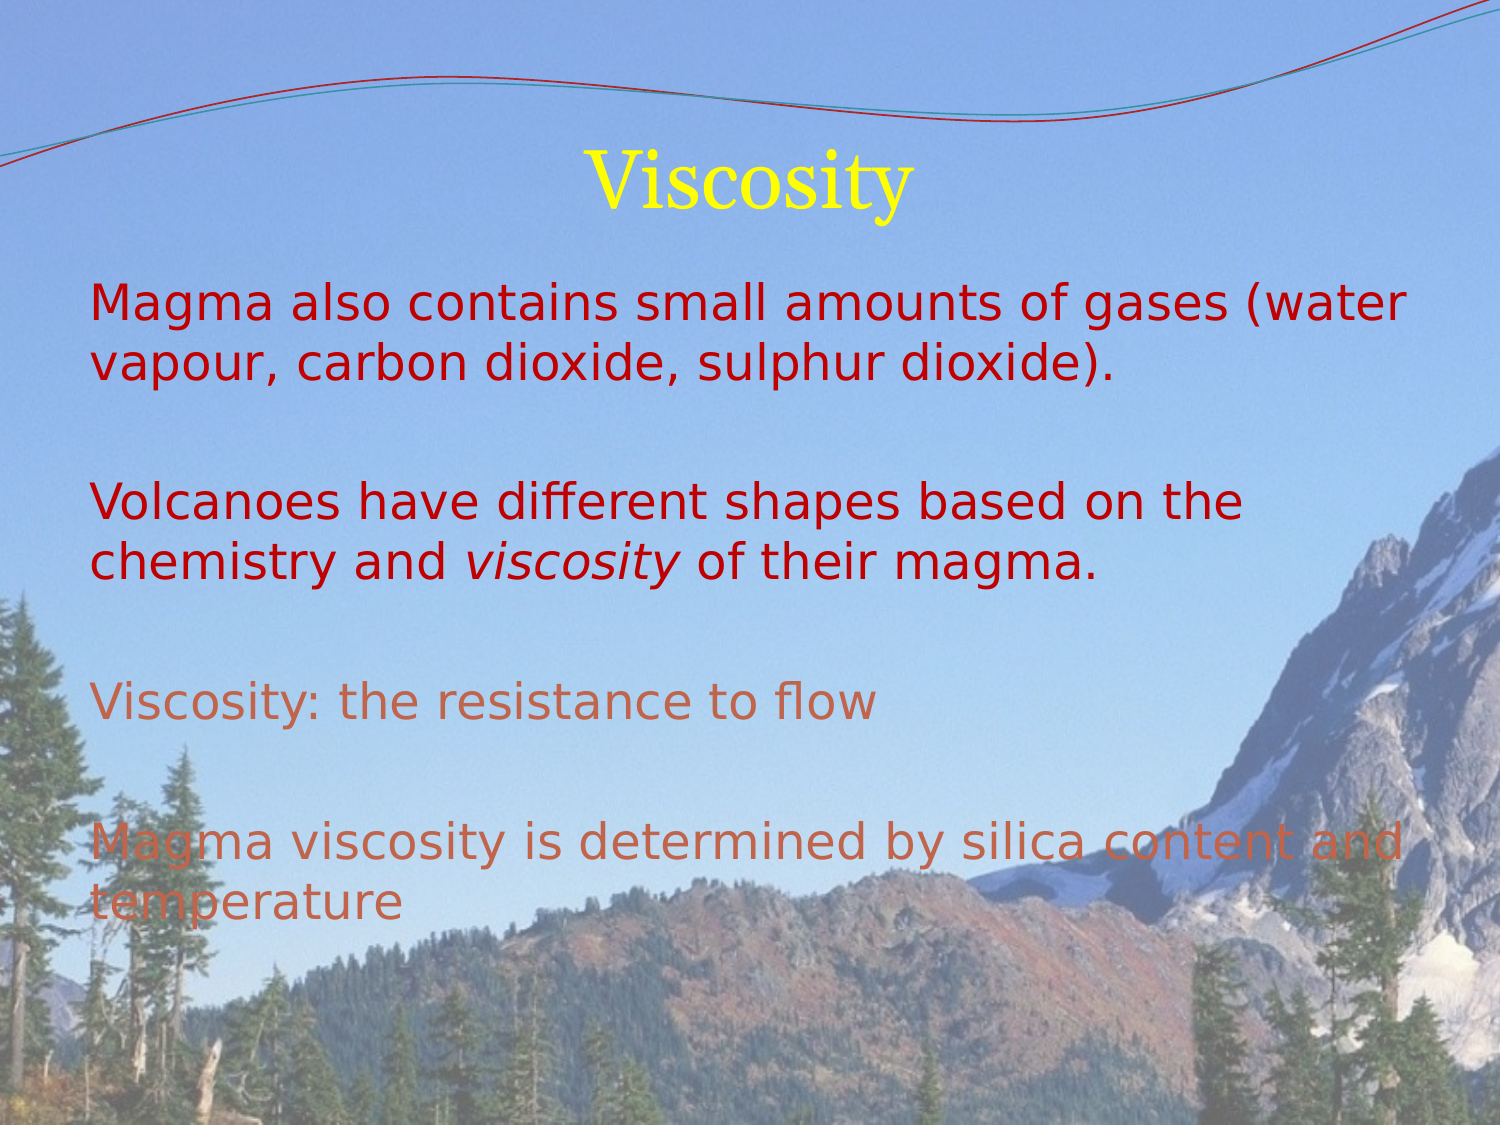

# Viscosity
Magma also contains small amounts of gases (water vapour, carbon dioxide, sulphur dioxide).

Volcanoes have different shapes based on the chemistry and viscosity of their magma.

Viscosity: the resistance to flow

Magma viscosity is determined by silica content and temperature